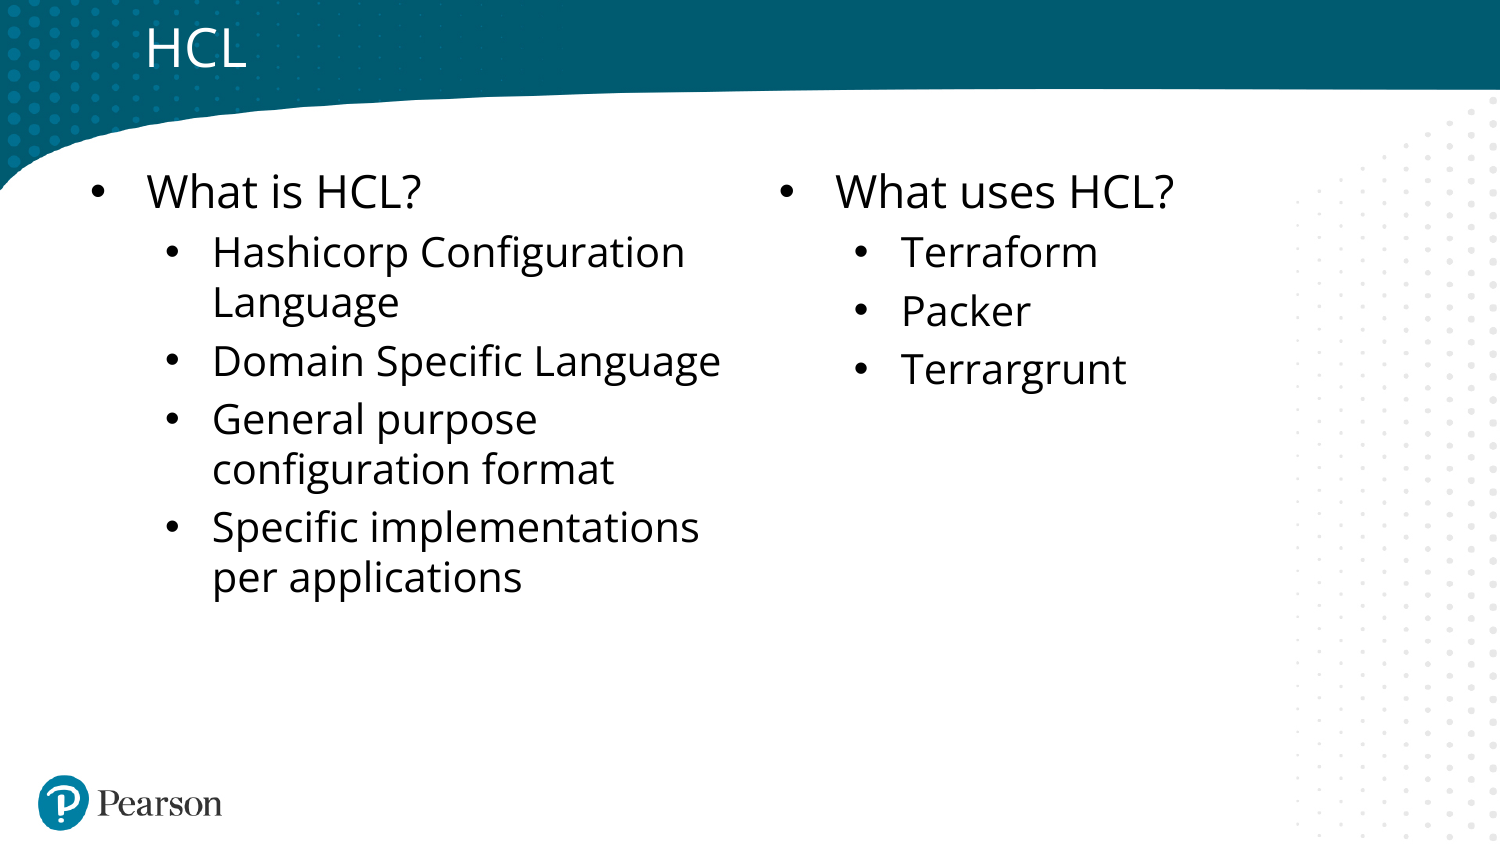

# HCL
What is HCL?
Hashicorp Configuration Language
Domain Specific Language
General purpose configuration format
Specific implementations per applications
What uses HCL?
Terraform
Packer
Terrargrunt